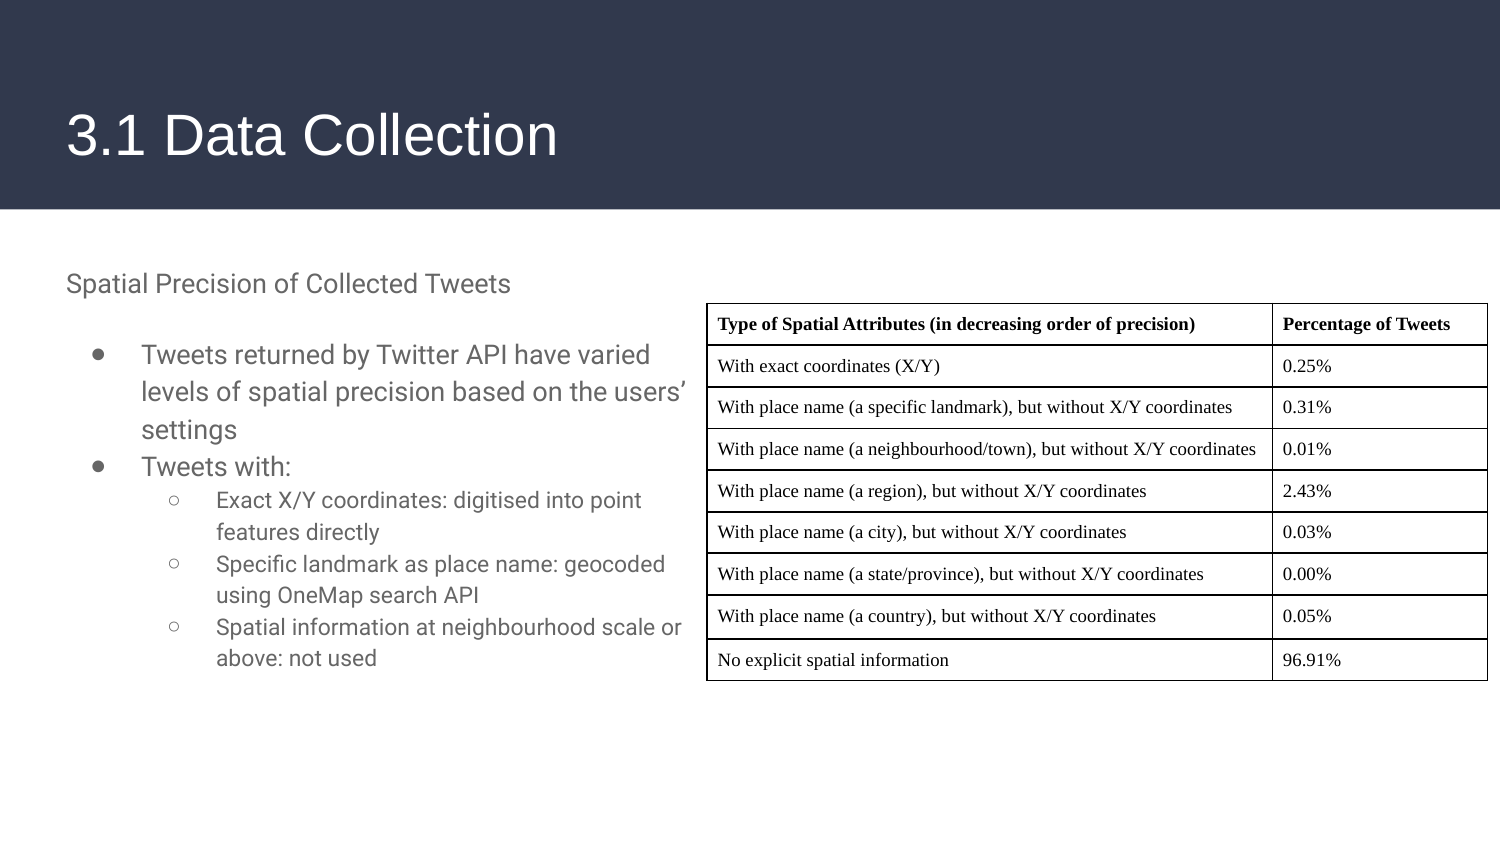

Twitter API returns each tweet object with relevant attributes, including user details, full text of tweets, timestamp and tweet location (full list of attributes in Appendix 8.1). Varied levels of spatial precision were observed with the tweets collected (Table 3.2) as a result of user account setting. According to Twitter product policy, Twitter users who chose to enable precise location on their account will have all their tweets geotagged automatically to specific coordinates, while users who chose not to enable precise location may still optionally tag individual tweets to a location by keying in a place name. Tweets with exact X/Y coordinates were digitised into point features directly, while tweets with a specific landmark as place name are geocoded using OneMap search API (https://docs.onemap.sg/#search) by providing the Place_Name attribute as keywords to obtain the coordinates. Because some place names in the tweets are erroneous or not recognised in the OneMap API, only 306 tweets with specific landmark place names were successfully geocoded. Tweets with spatial information at the scale of a neighbourhood and above were recognised to give a poor indication of the user device location, and were not used in spatial analysis.
# 3.1 Data Collection
Spatial Precision of Collected Tweets
Tweets returned by Twitter API have varied levels of spatial precision based on the users’ settings
Tweets with:
Exact X/Y coordinates: digitised into point features directly
Specific landmark as place name: geocoded using OneMap search API
Spatial information at neighbourhood scale or above: not used

| Type of Spatial Attributes (in decreasing order of precision) | Percentage of Tweets |
| --- | --- |
| With exact coordinates (X/Y) | 0.25% |
| With place name (a specific landmark), but without X/Y coordinates | 0.31% |
| With place name (a neighbourhood/town), but without X/Y coordinates | 0.01% |
| With place name (a region), but without X/Y coordinates | 2.43% |
| With place name (a city), but without X/Y coordinates | 0.03% |
| With place name (a state/province), but without X/Y coordinates | 0.00% |
| With place name (a country), but without X/Y coordinates | 0.05% |
| No explicit spatial information | 96.91% |